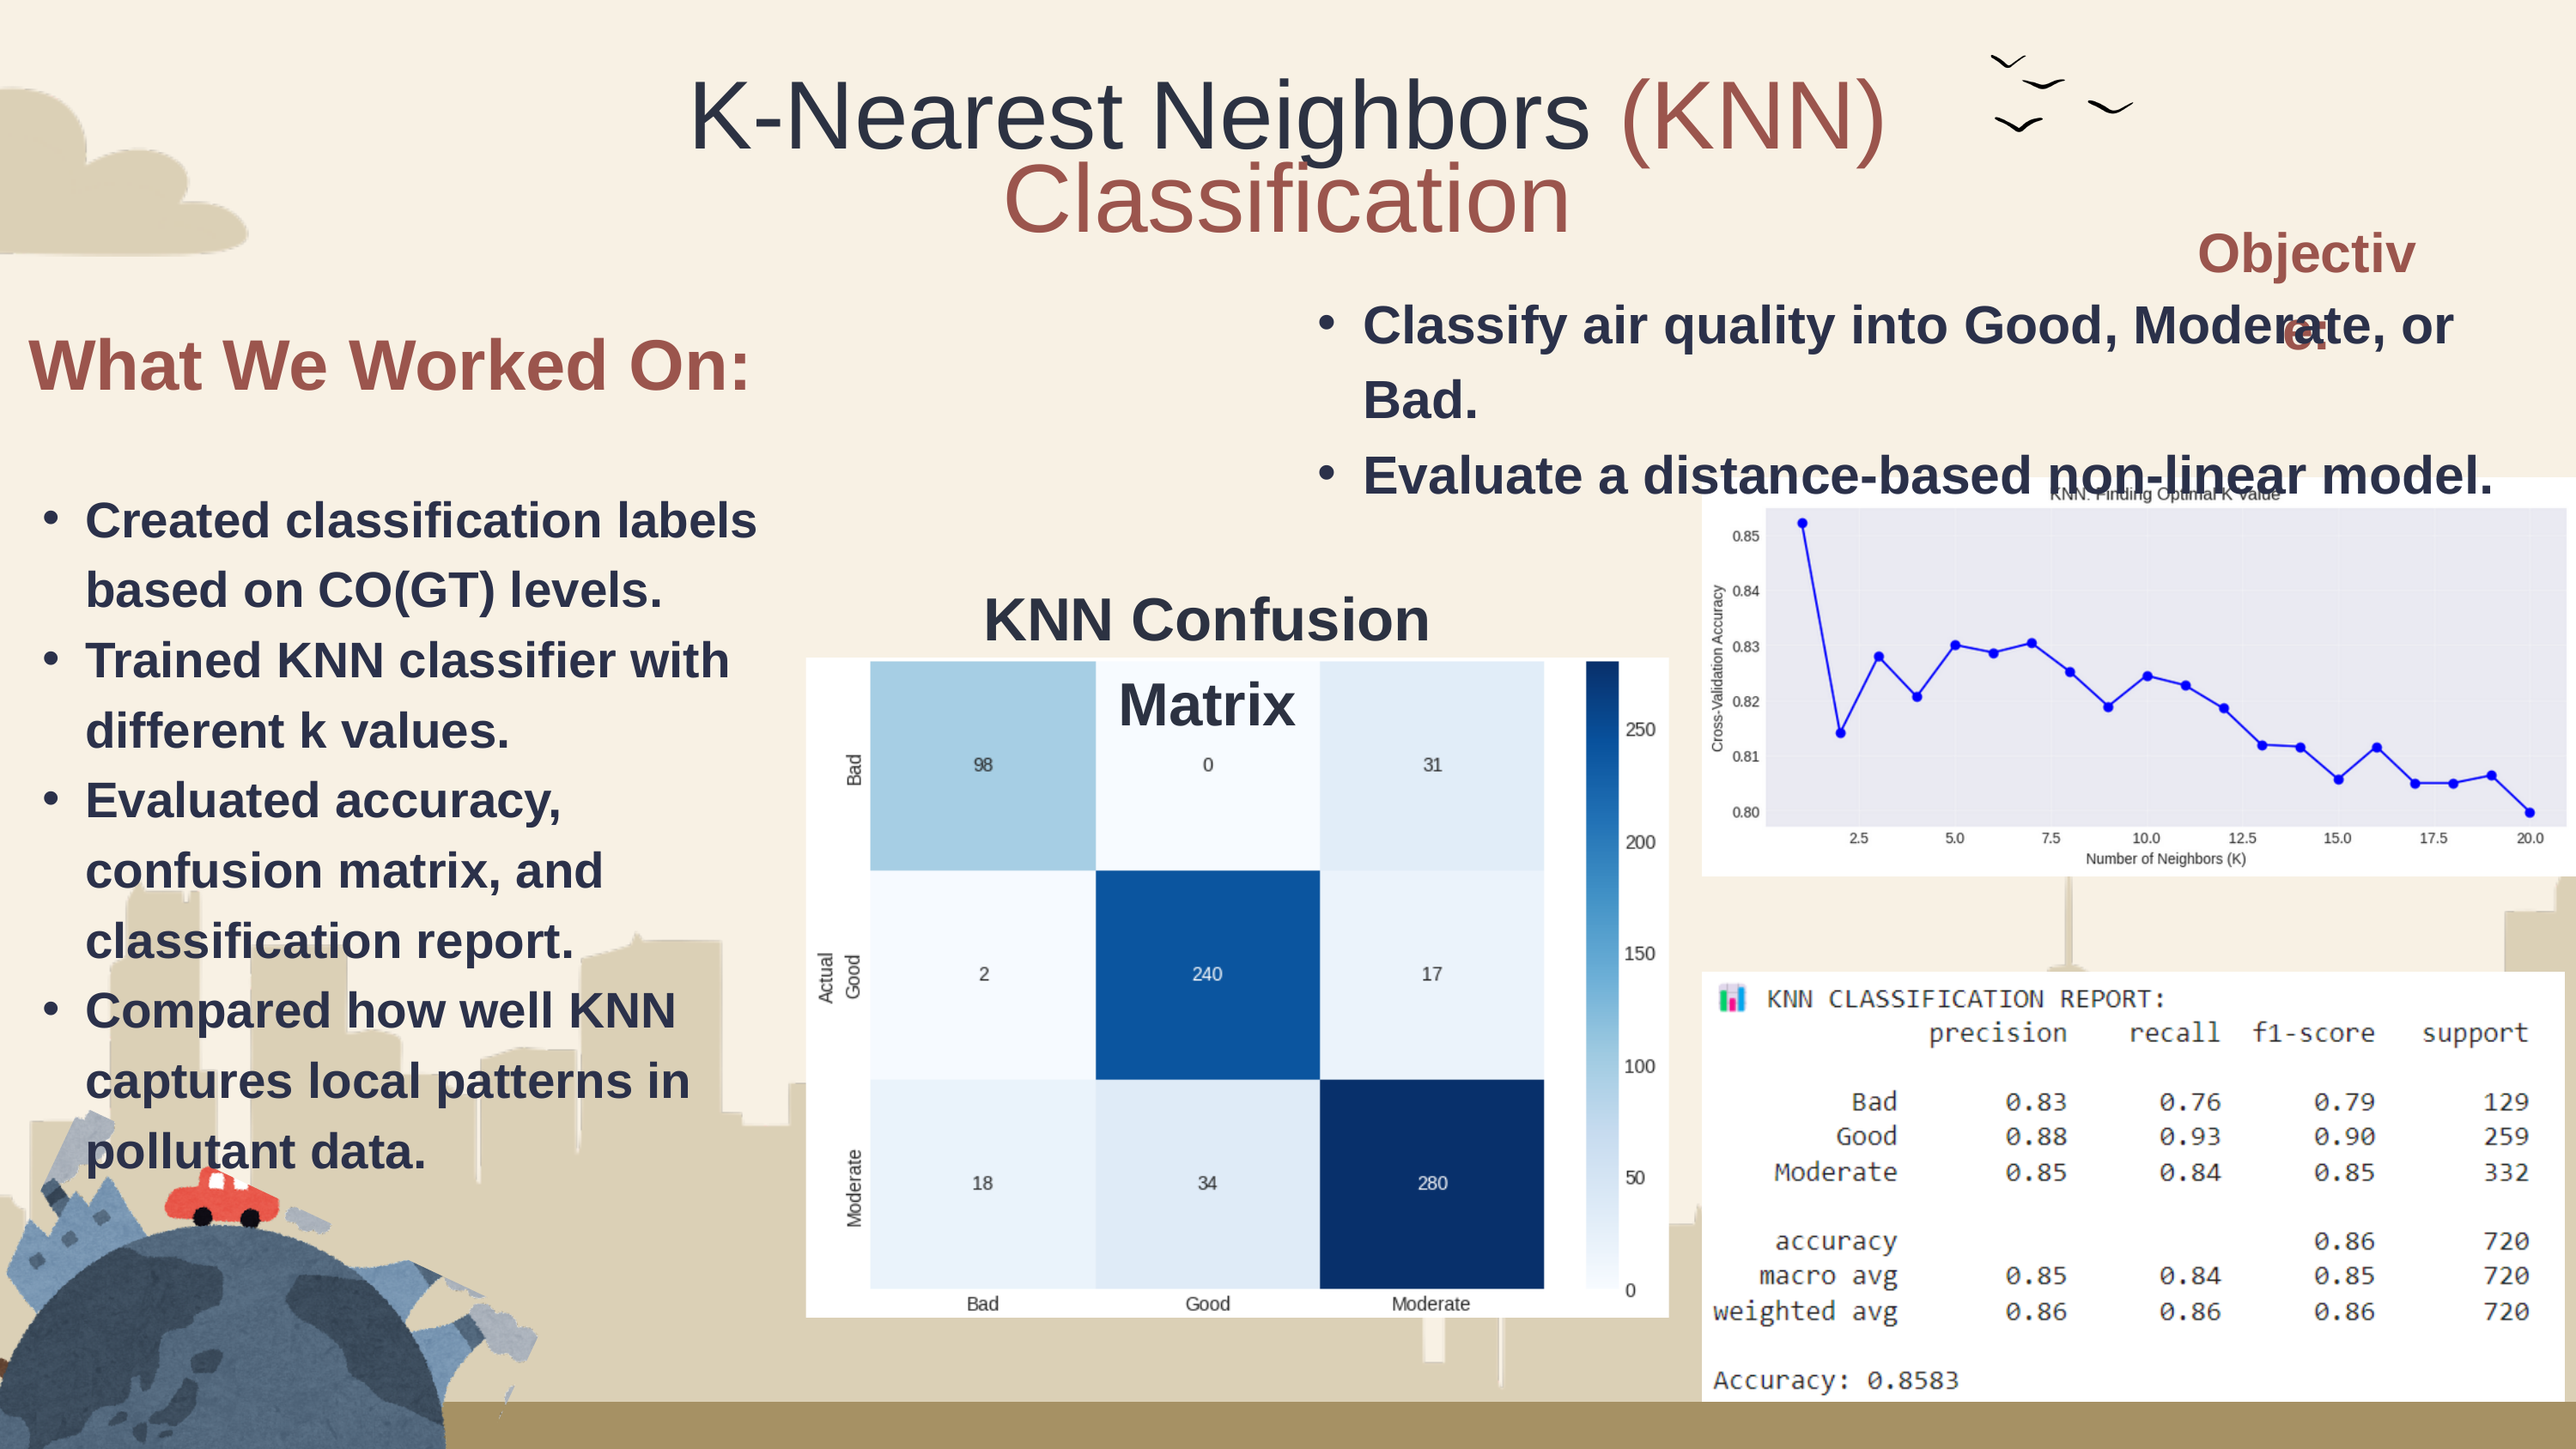

K-Nearest Neighbors (KNN) Classification
Objective:
Classify air quality into Good, Moderate, or Bad.
Evaluate a distance-based non-linear model.

What We Worked On:
Created classification labels based on CO(GT) levels.
Trained KNN classifier with different k values.
Evaluated accuracy, confusion matrix, and classification report.
Compared how well KNN captures local patterns in pollutant data.

KNN Confusion Matrix